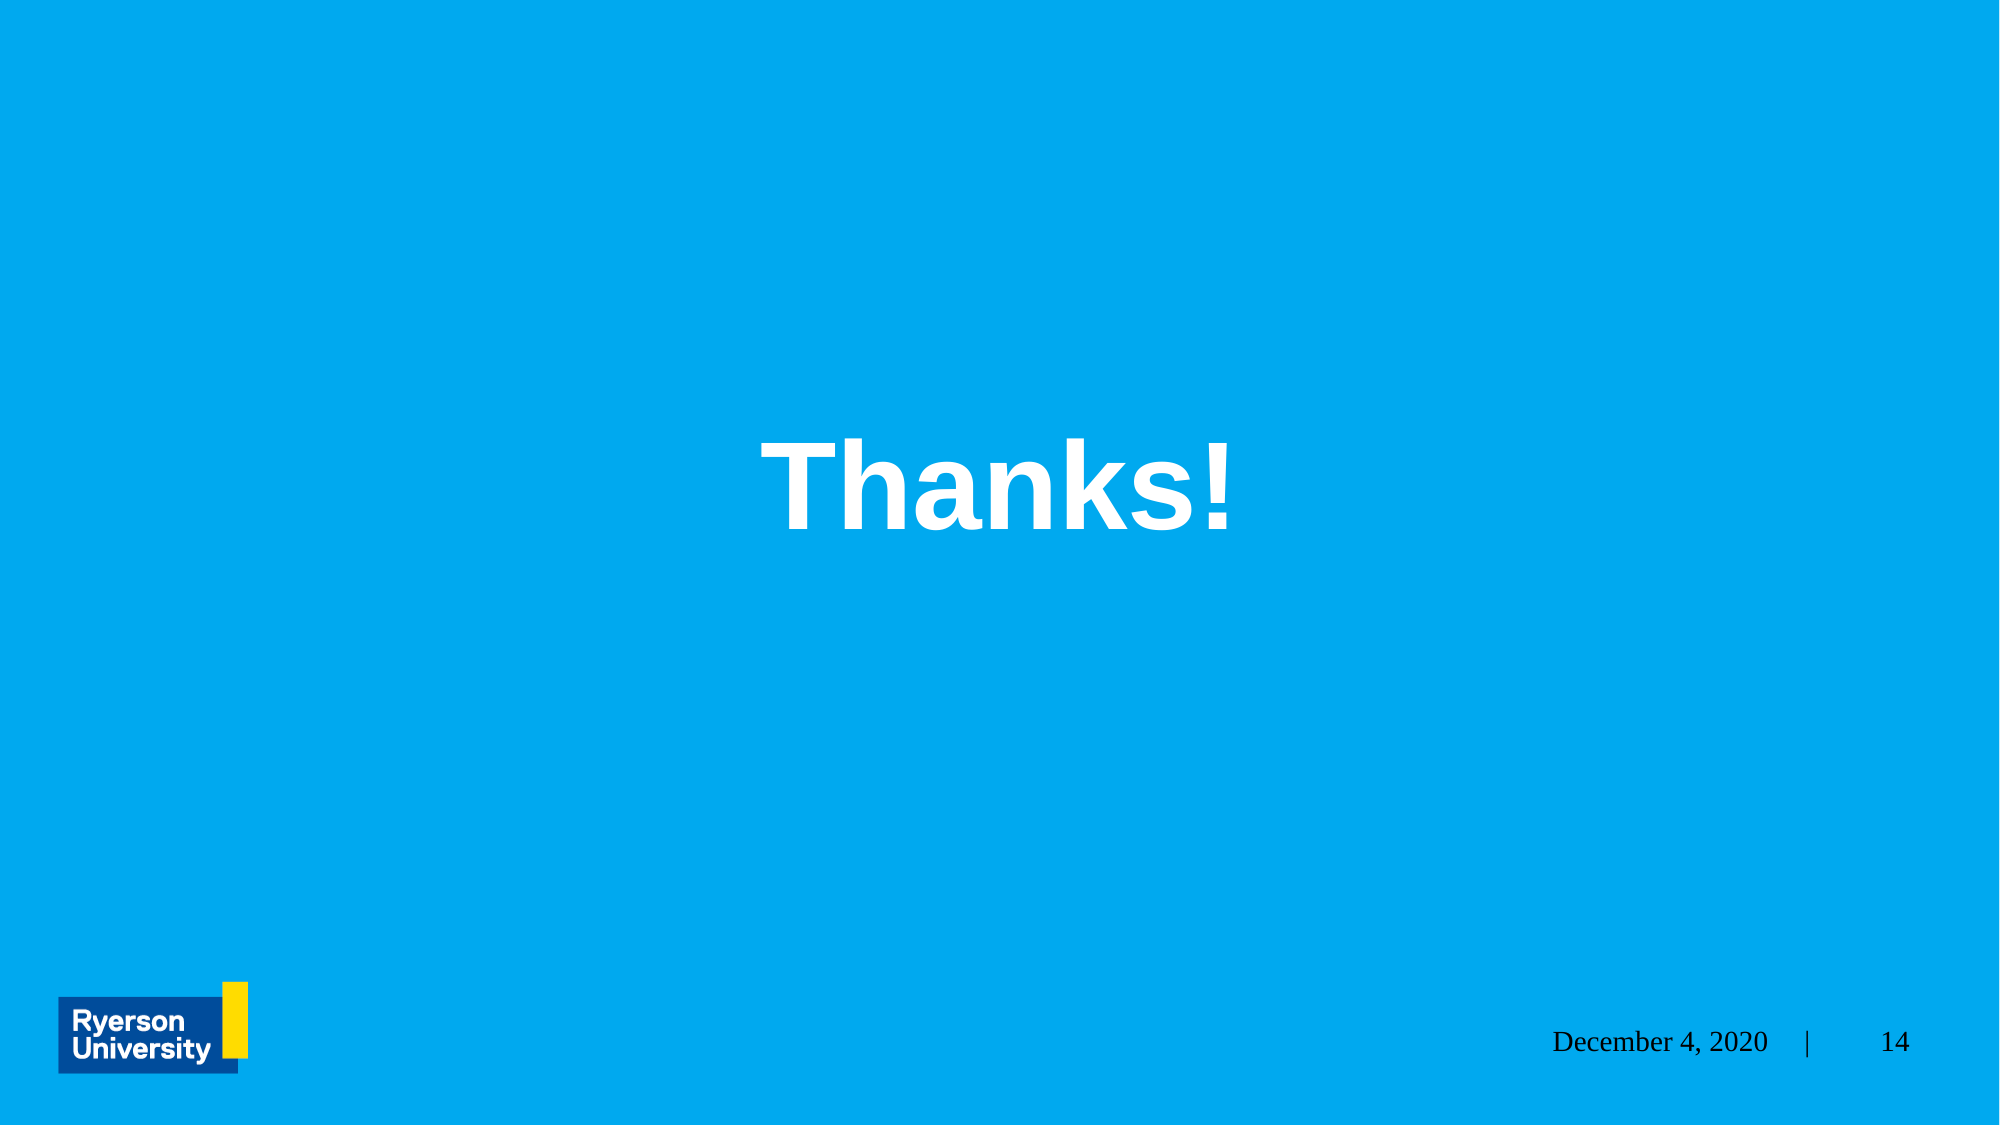

# Thanks!
December 4, 2020     |
14